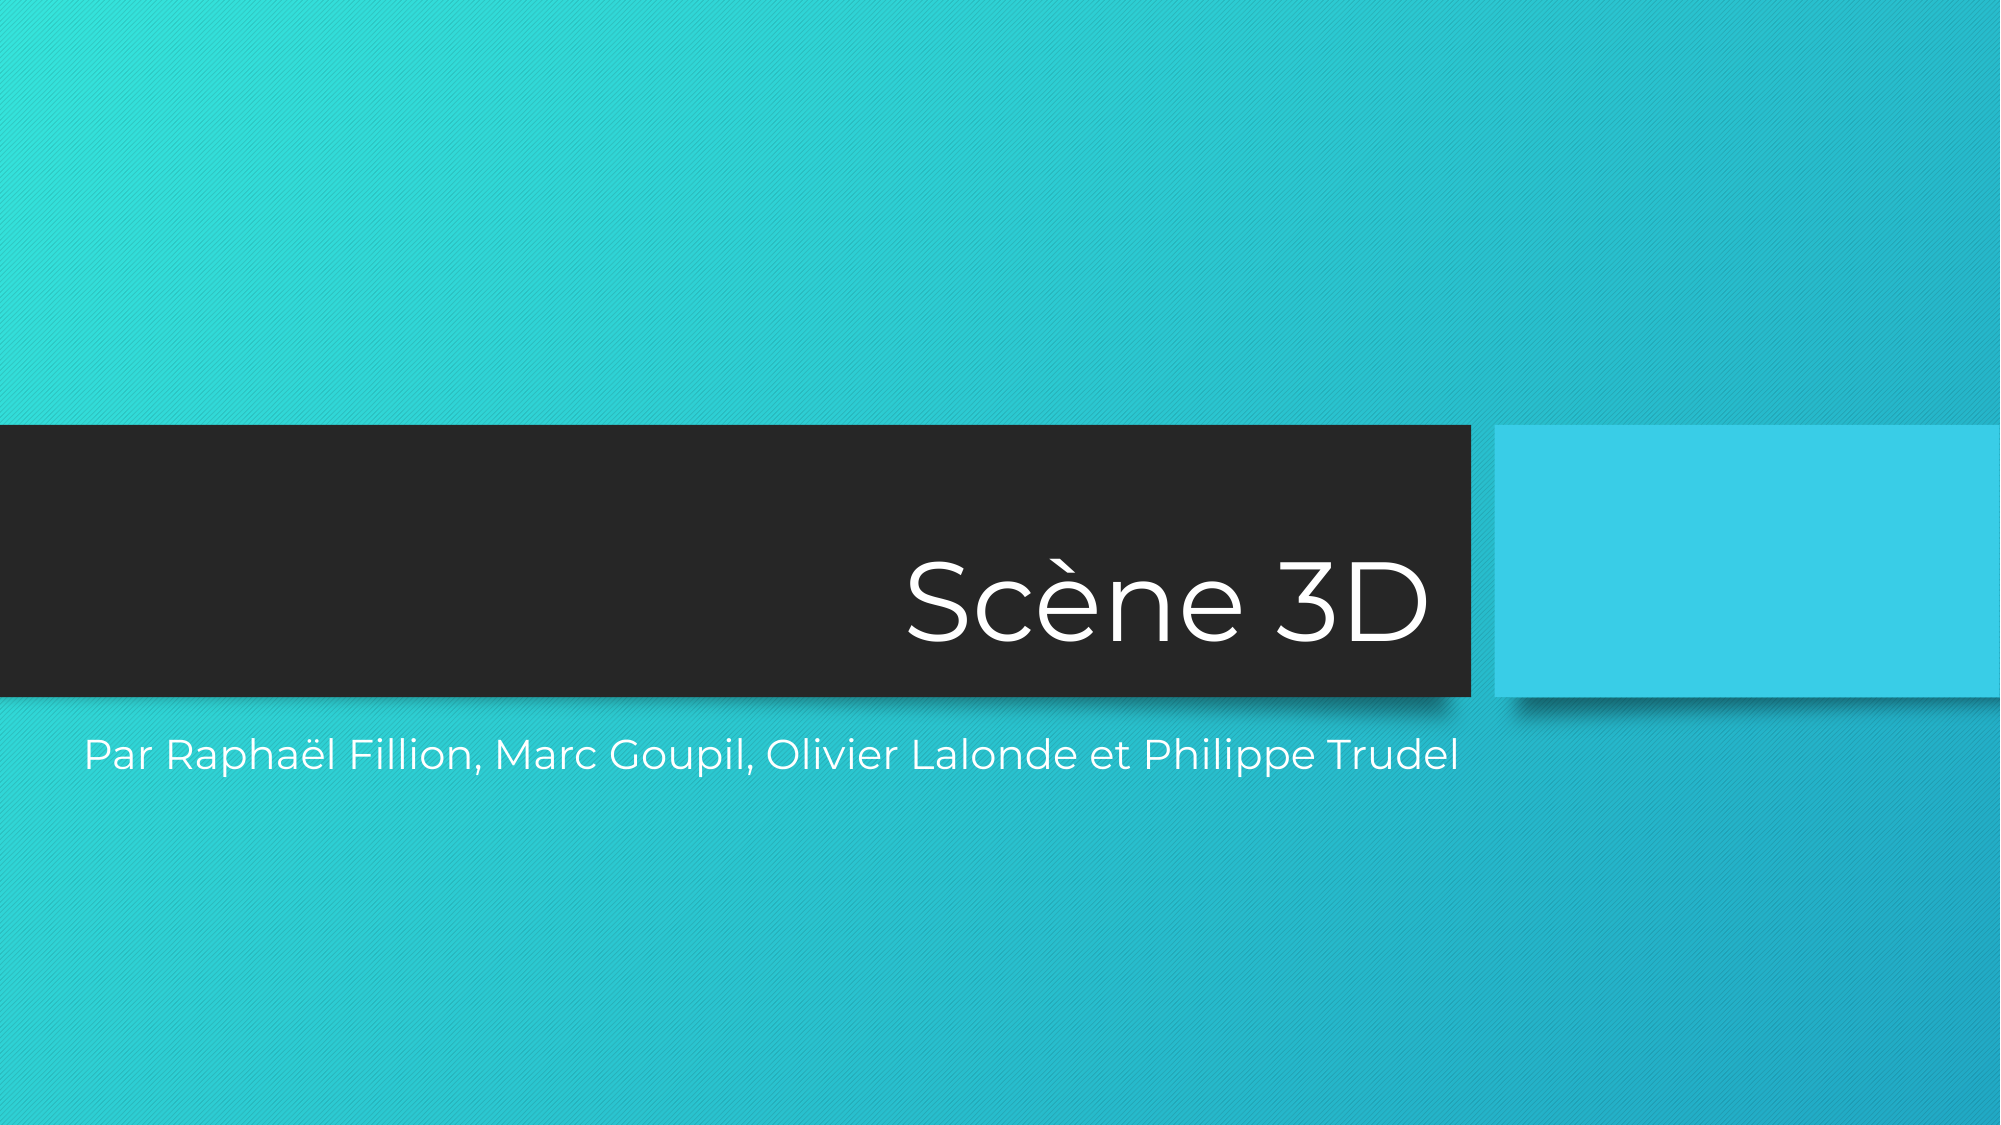

# Scène 3D
Par Raphaël Fillion, Marc Goupil, Olivier Lalonde et Philippe Trudel